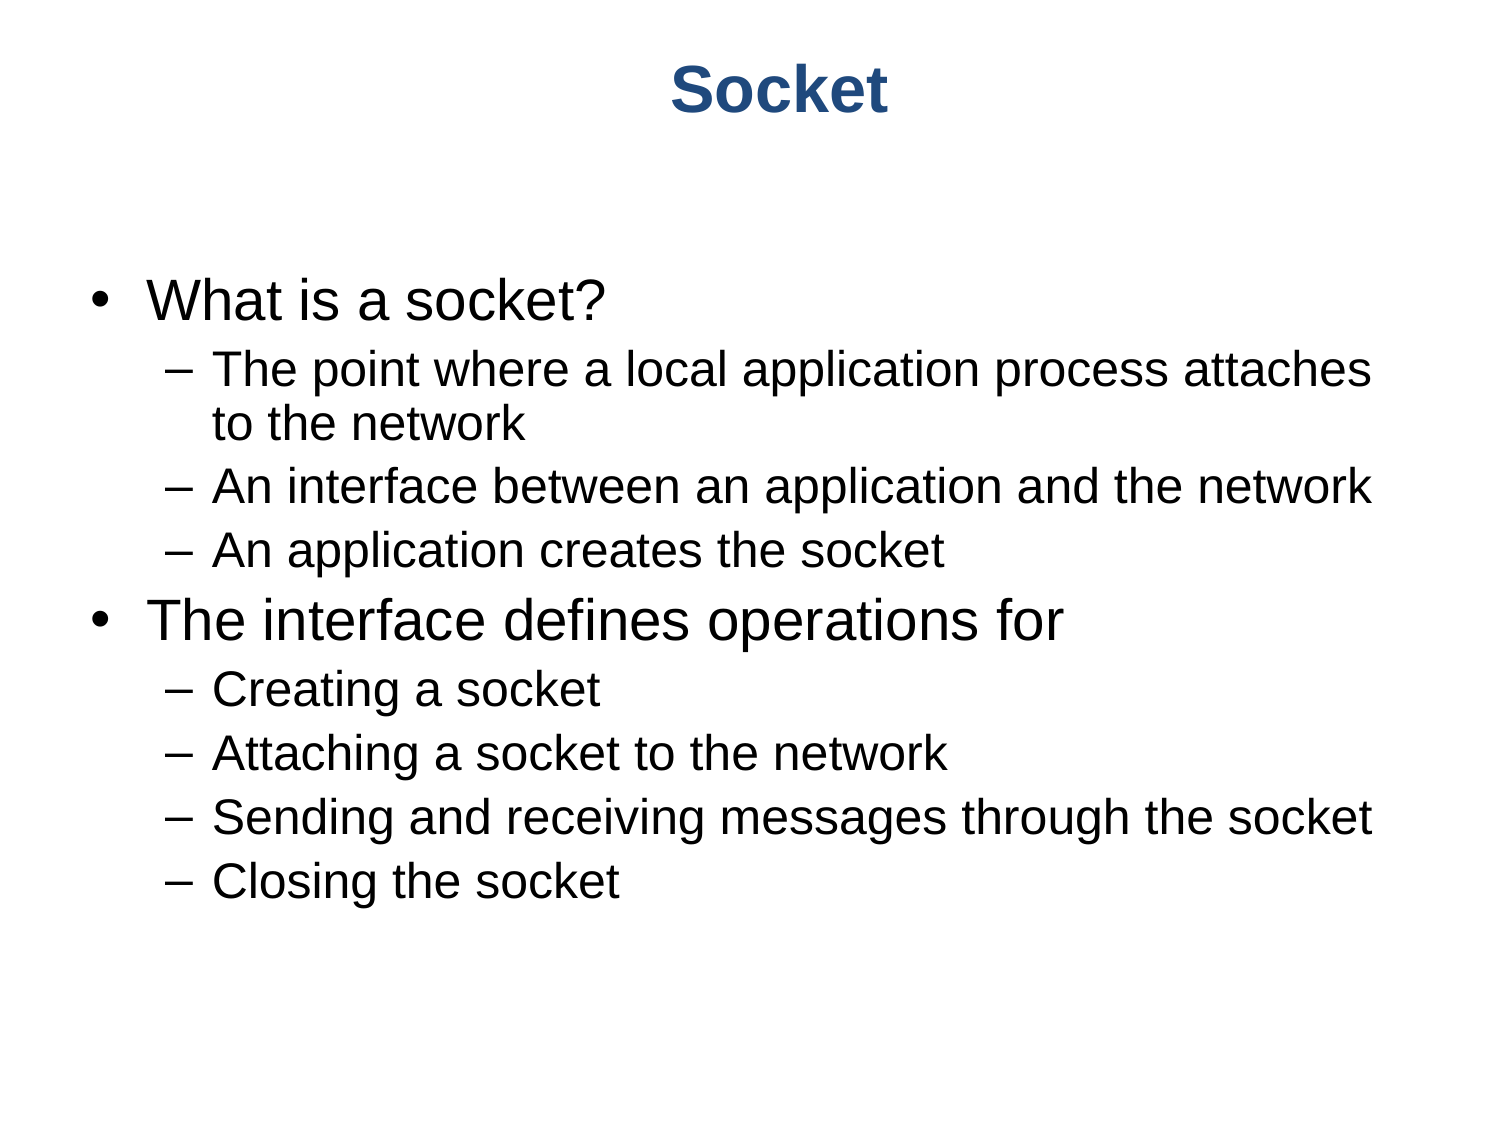

# Socket
What is a socket?
The point where a local application process attaches to the network
An interface between an application and the network
An application creates the socket
The interface defines operations for
Creating a socket
Attaching a socket to the network
Sending and receiving messages through the socket
Closing the socket